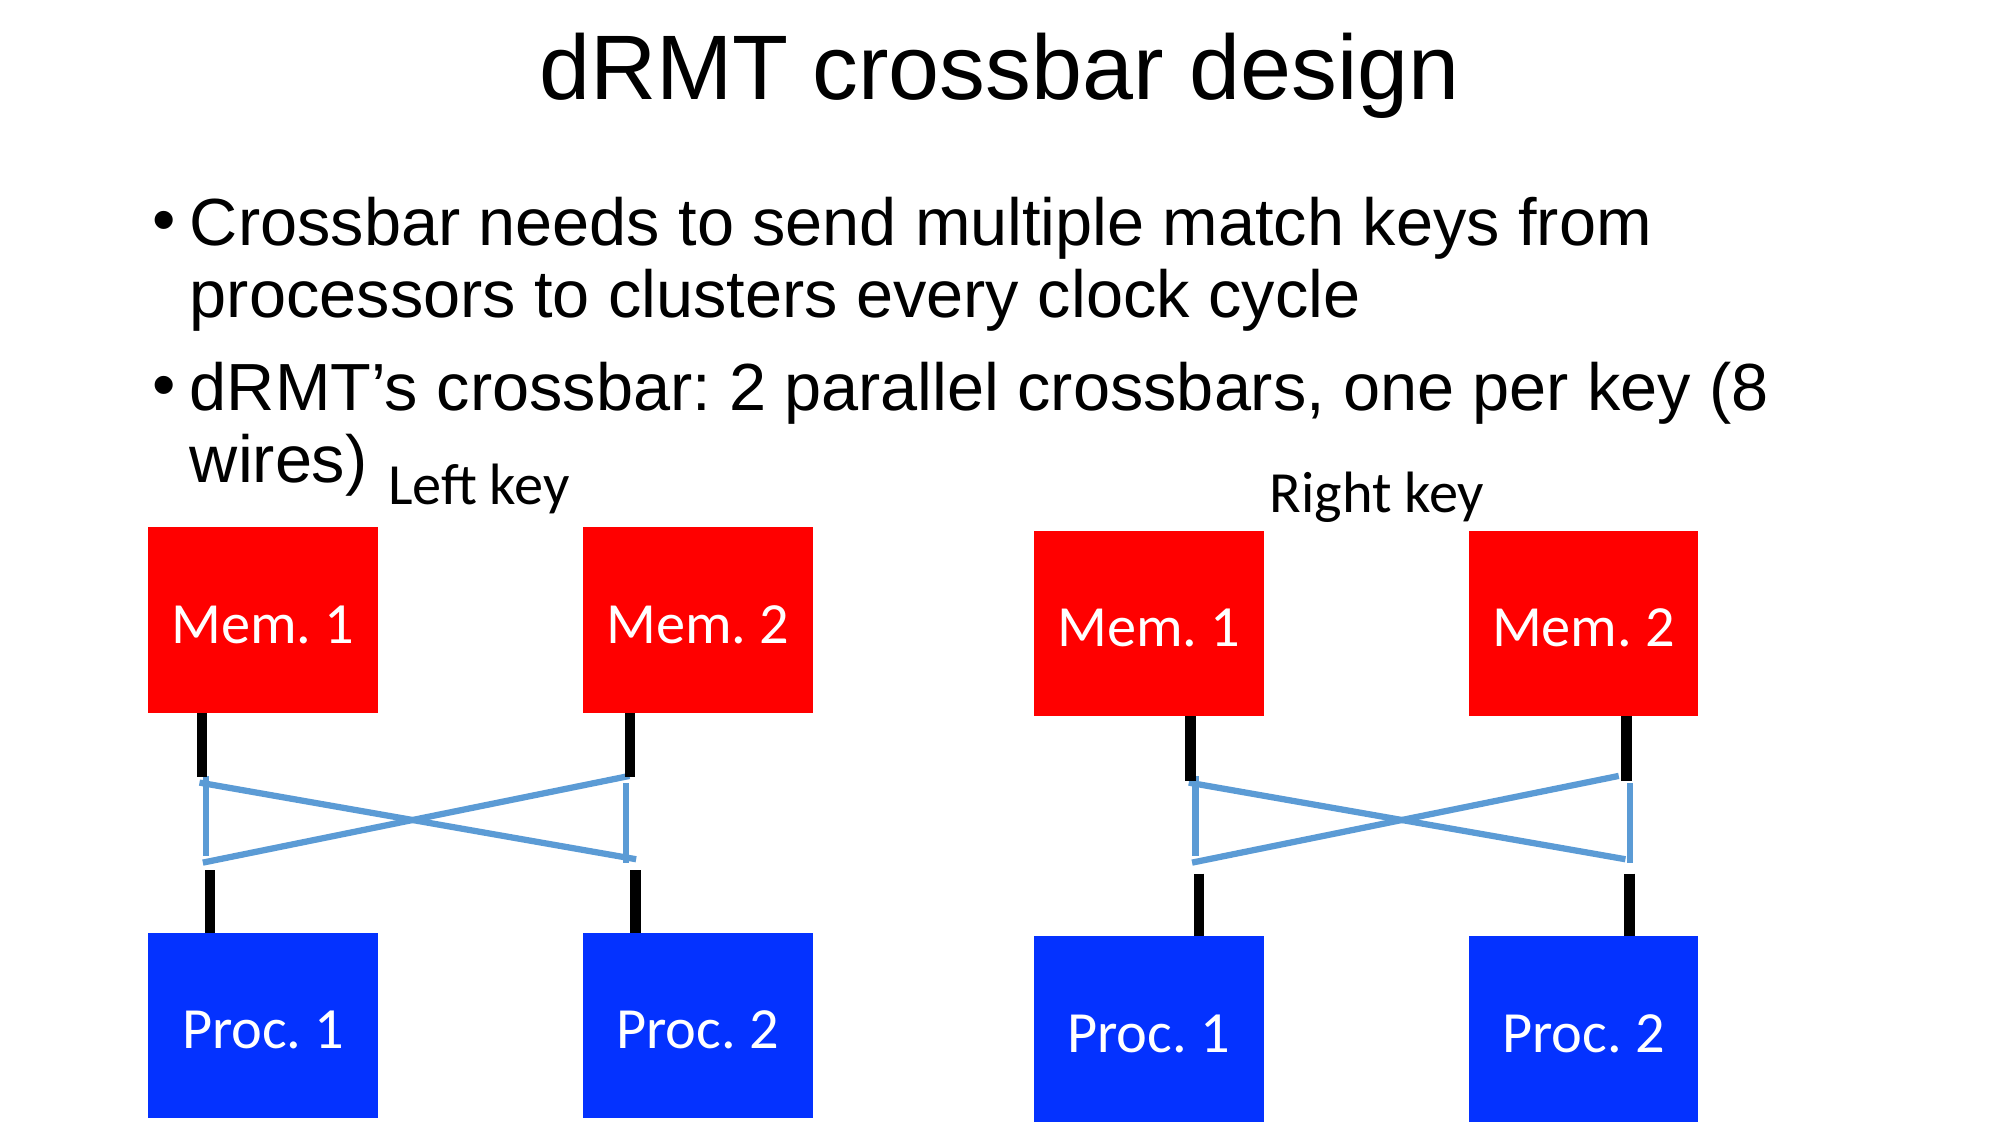

# dRMT crossbar design
Crossbar needs to send multiple match keys from processors to clusters every clock cycle
dRMT’s crossbar: 2 parallel crossbars, one per key (8 wires)

Left key
Right key
Mem. 1
Mem. 2
Mem. 1
Mem. 2
Proc. 1
Proc. 2
Proc. 1
Proc. 2